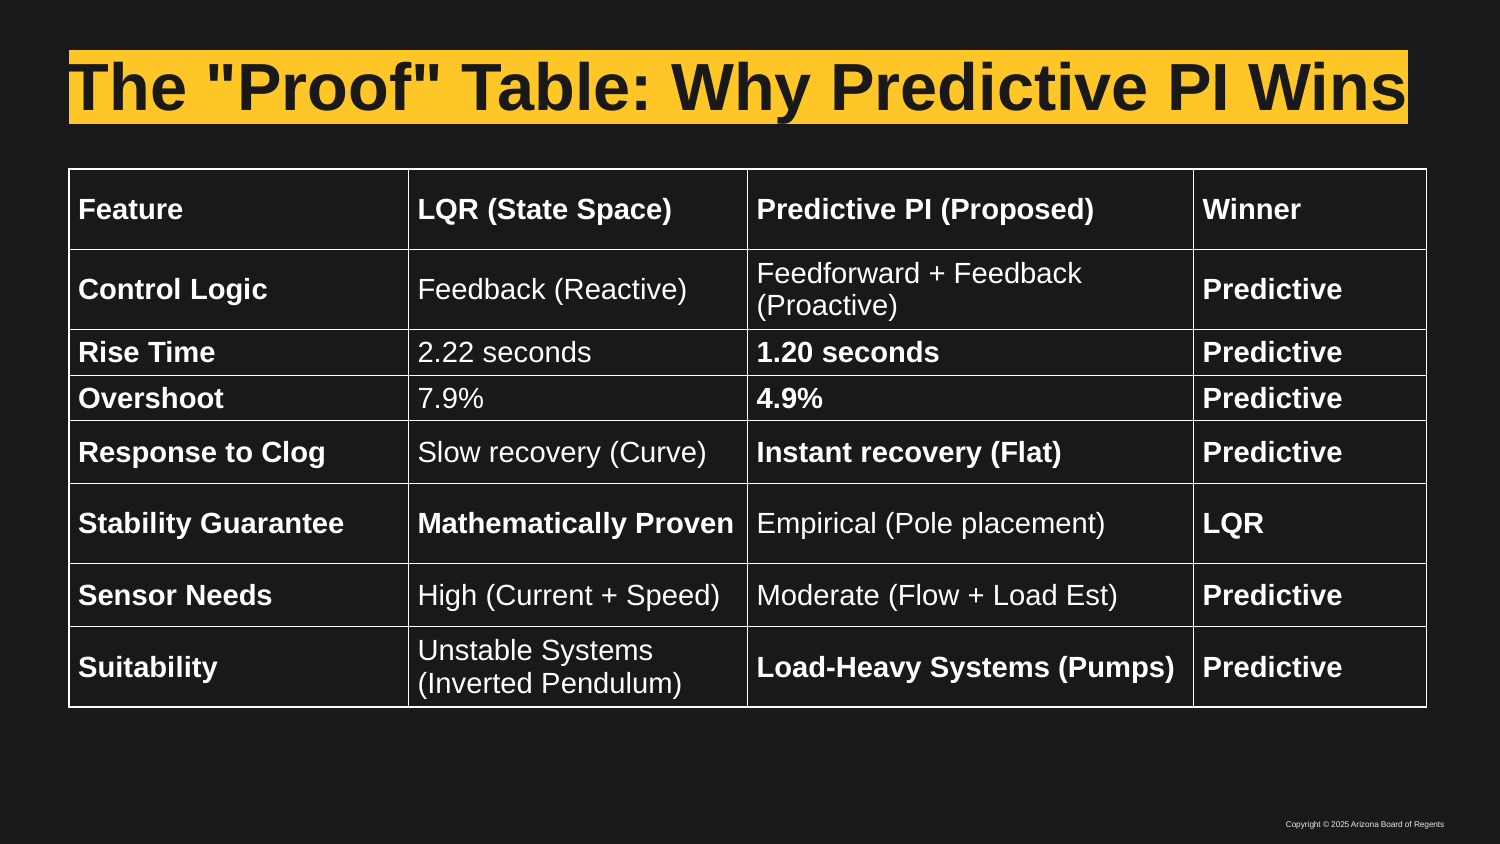

# The "Proof" Table: Why Predictive PI Wins
| Feature | LQR (State Space) | Predictive PI (Proposed) | Winner |
| --- | --- | --- | --- |
| Control Logic | Feedback (Reactive) | Feedforward + Feedback (Proactive) | Predictive |
| Rise Time | 2.22 seconds | 1.20 seconds | Predictive |
| Overshoot | 7.9% | 4.9% | Predictive |
| Response to Clog | Slow recovery (Curve) | Instant recovery (Flat) | Predictive |
| Stability Guarantee | Mathematically Proven | Empirical (Pole placement) | LQR |
| Sensor Needs | High (Current + Speed) | Moderate (Flow + Load Est) | Predictive |
| Suitability | Unstable Systems (Inverted Pendulum) | Load-Heavy Systems (Pumps) | Predictive |